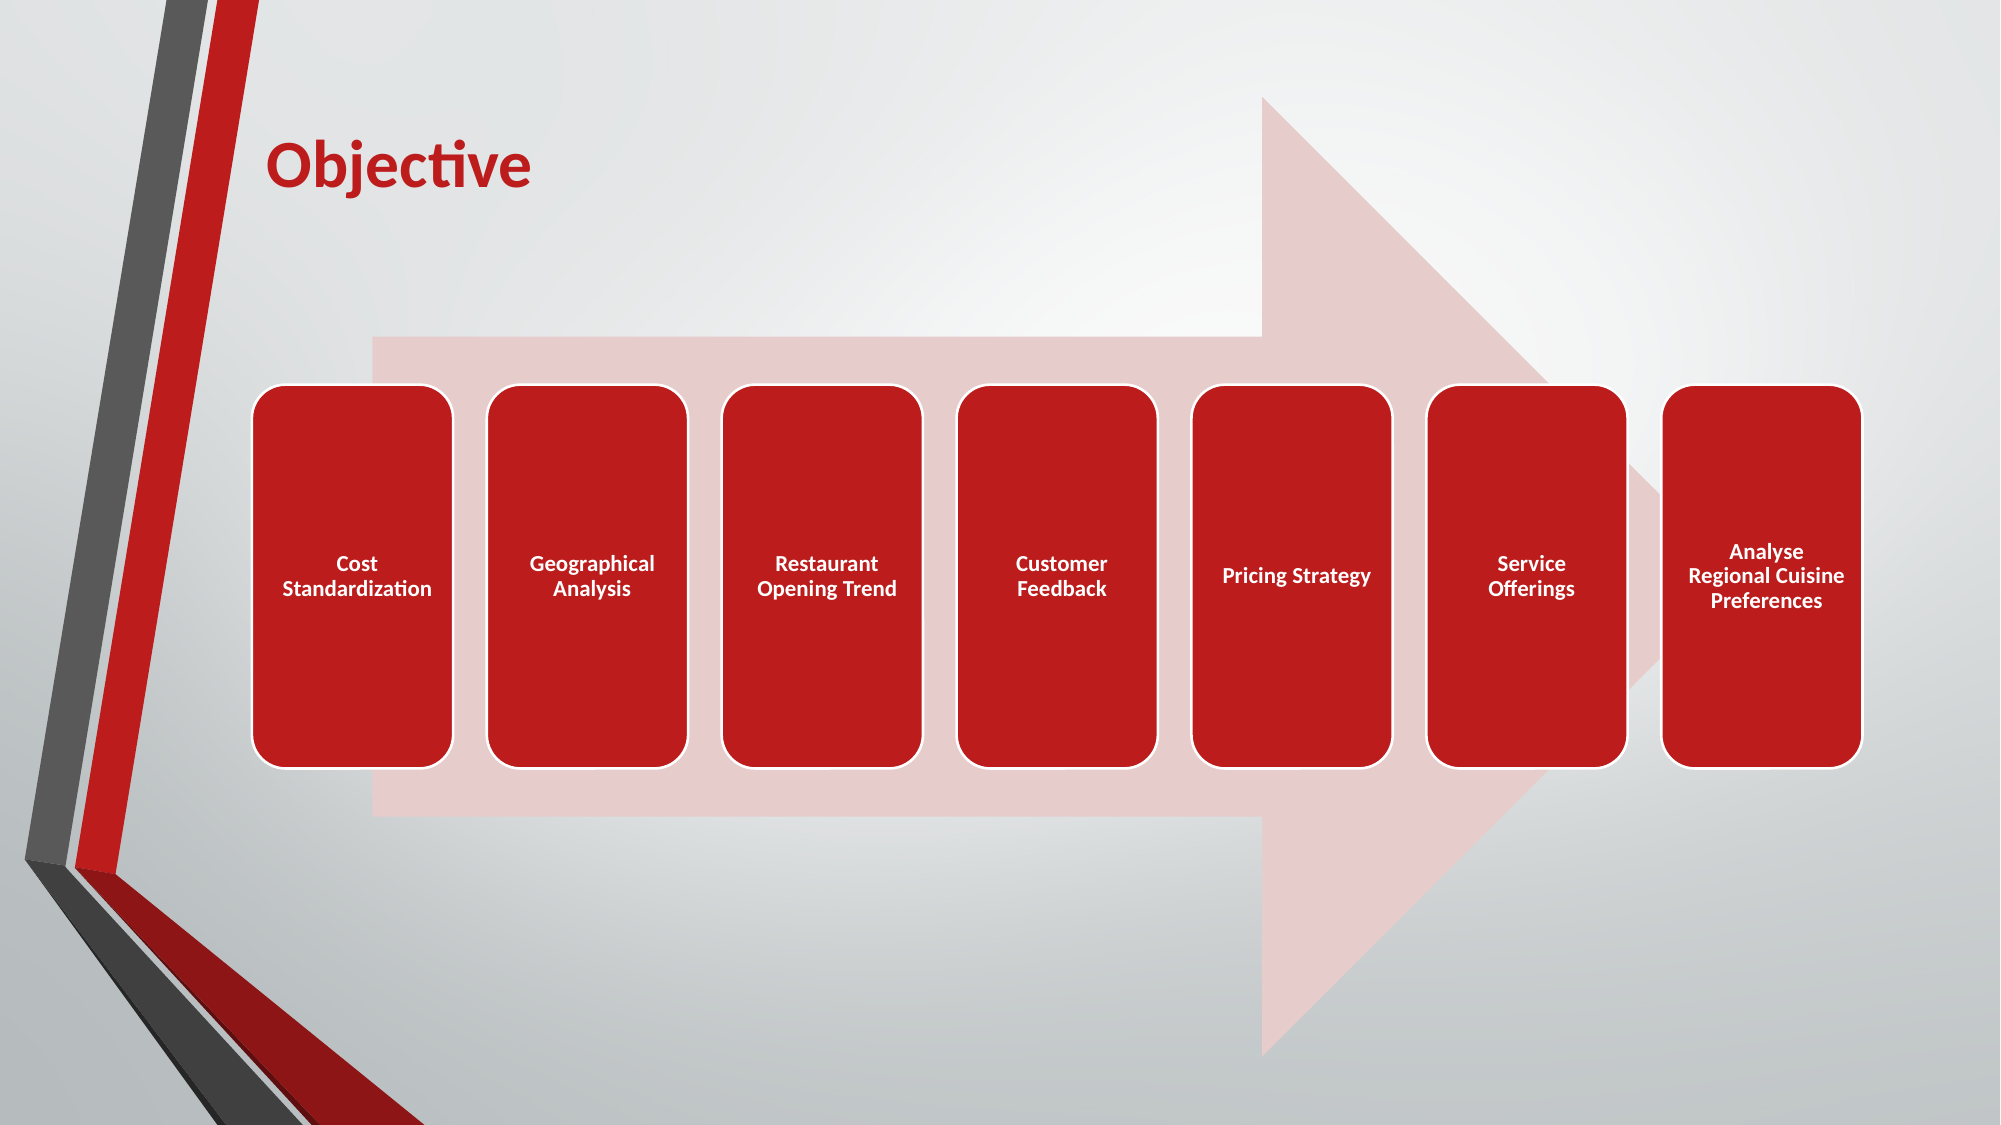

Cost Standardization
Geographical Analysis
Restaurant Opening Trend
Customer Feedback
Pricing Strategy
Service Offerings
Analyse Regional Cuisine Preferences
# Objective